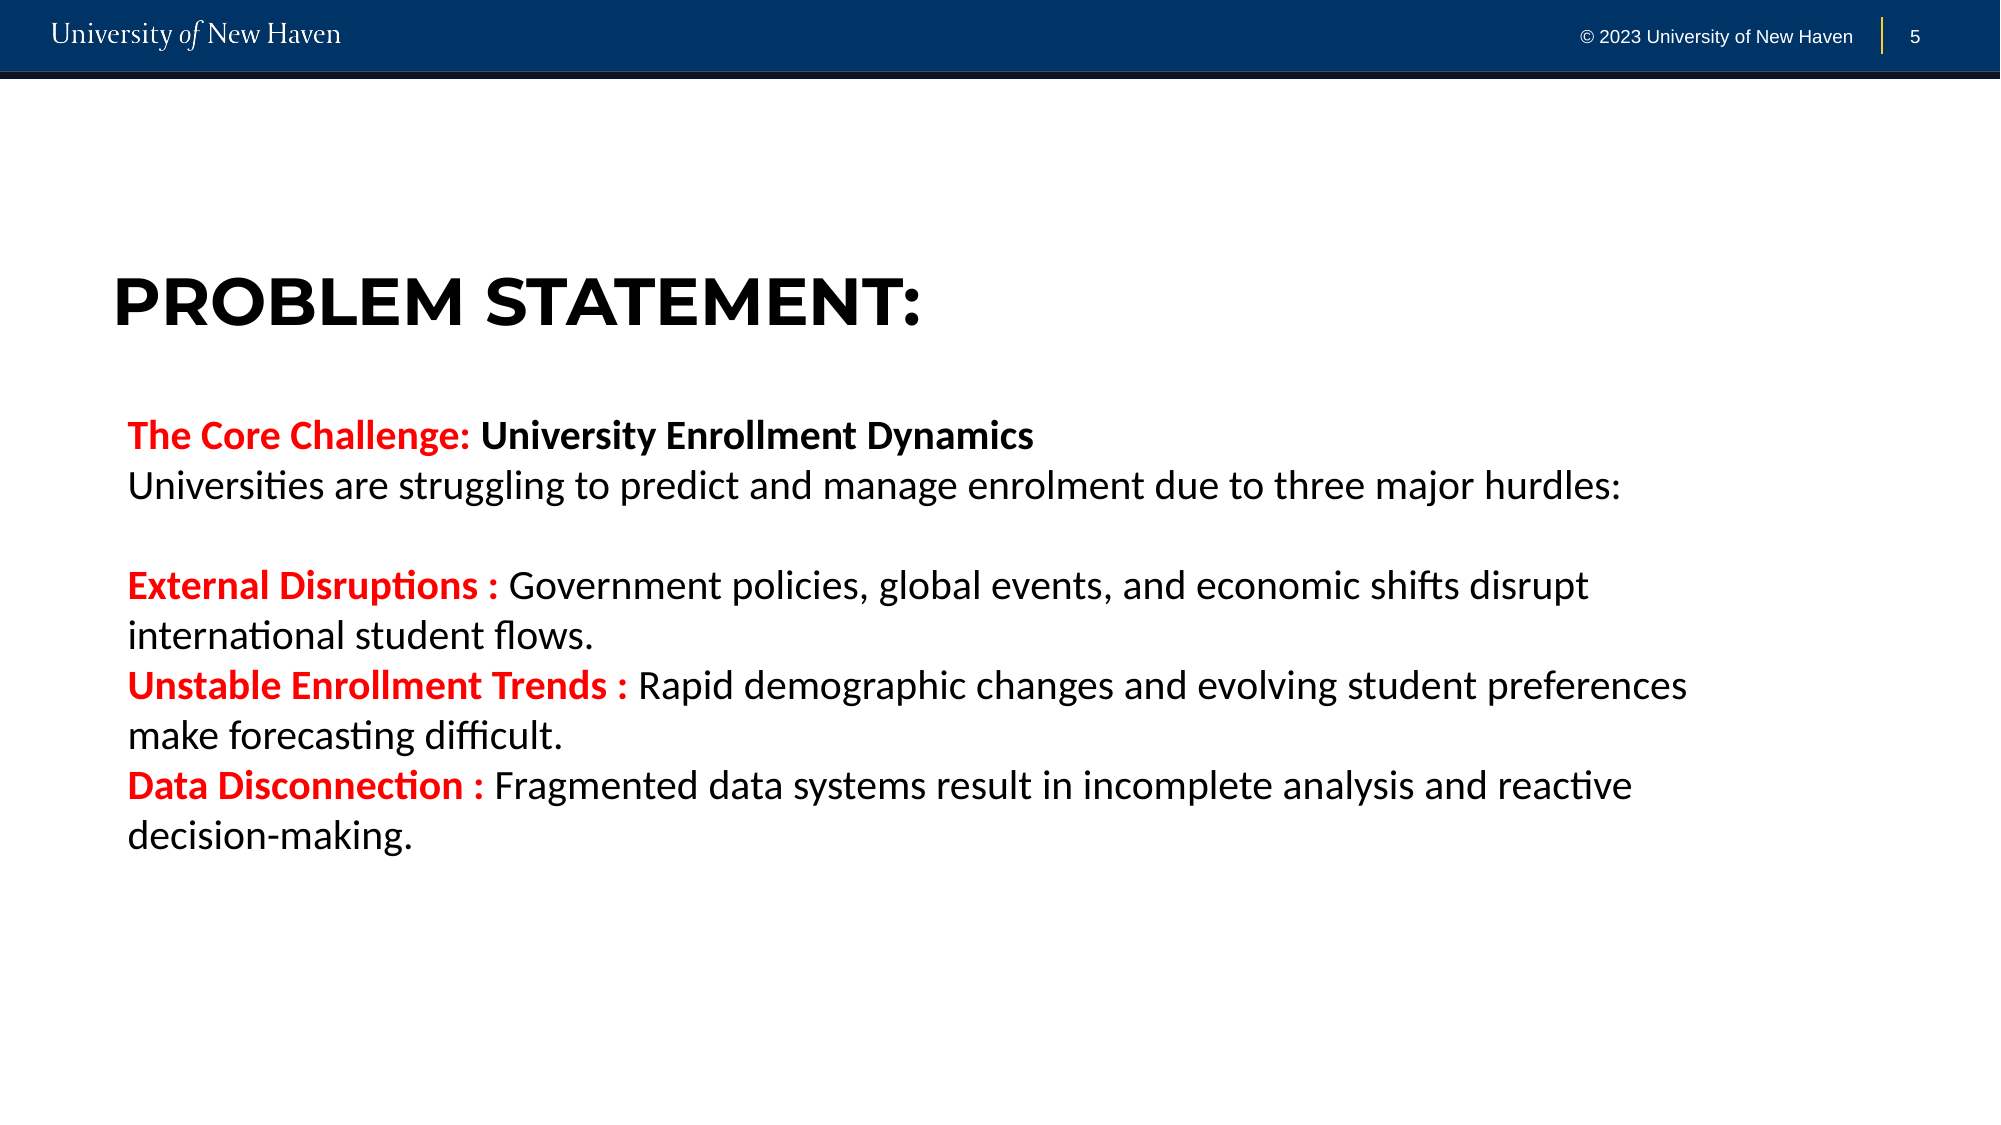

5
# PROBLEM STATEMENT:
The Core Challenge: University Enrollment Dynamics
Universities are struggling to predict and manage enrolment due to three major hurdles:

External Disruptions : Government policies, global events, and economic shifts disrupt international student flows.
Unstable Enrollment Trends : Rapid demographic changes and evolving student preferences make forecasting difficult.
Data Disconnection : Fragmented data systems result in incomplete analysis and reactive decision-making.